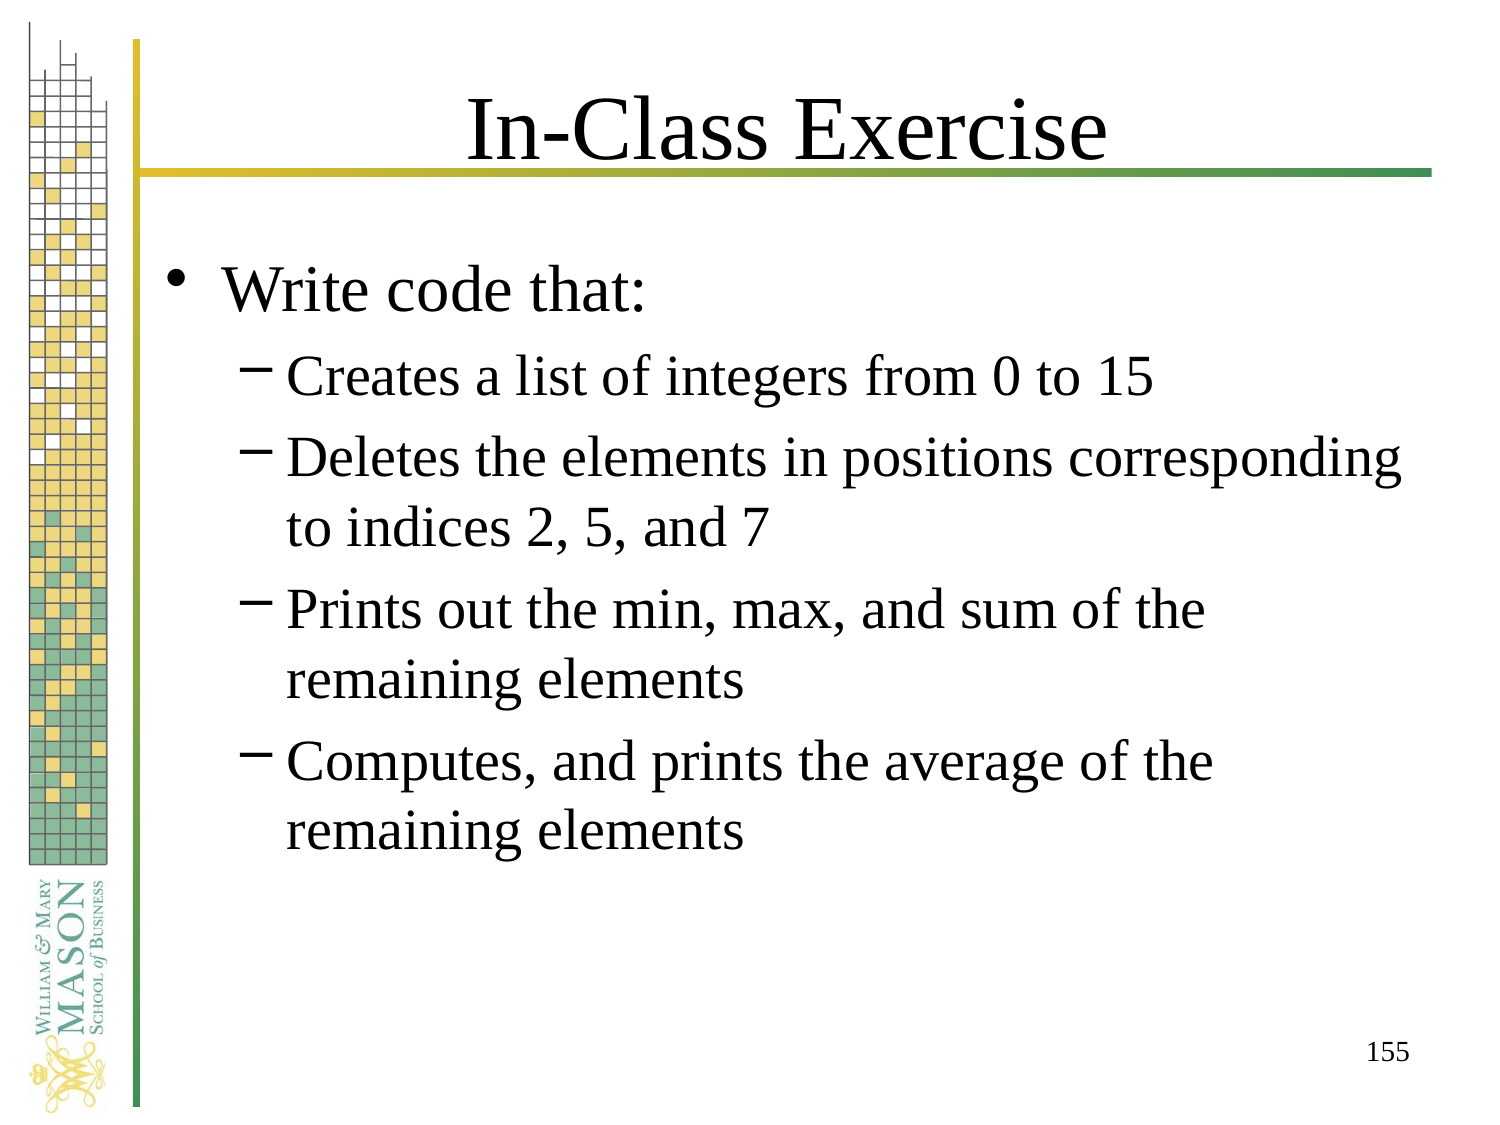

# In-Class Exercise
Write code that:
Creates a list of integers from 0 to 15
Deletes the elements in positions corresponding to indices 2, 5, and 7
Prints out the min, max, and sum of the remaining elements
Computes, and prints the average of the remaining elements
155